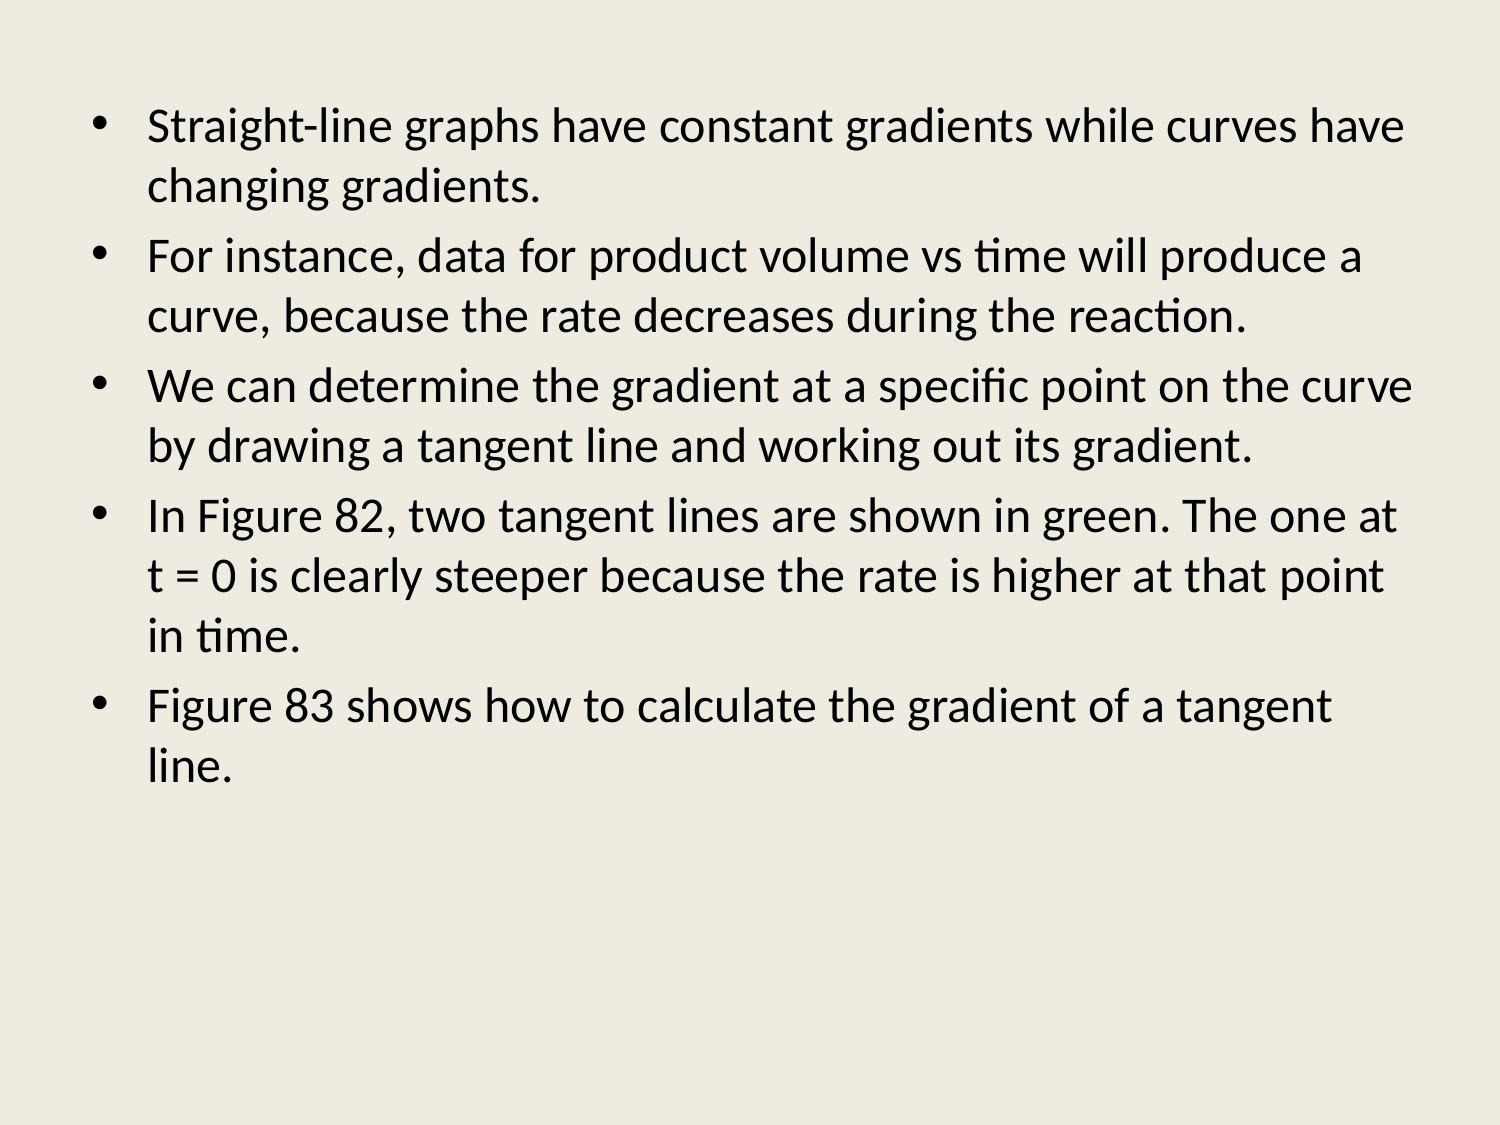

Straight-line graphs have constant gradients while curves have changing gradients.
For instance, data for product volume vs time will produce a curve, because the rate decreases during the reaction.
We can determine the gradient at a specific point on the curve by drawing a tangent line and working out its gradient.
In Figure 82, two tangent lines are shown in green. The one at t = 0 is clearly steeper because the rate is higher at that point in time.
Figure 83 shows how to calculate the gradient of a tangent line.